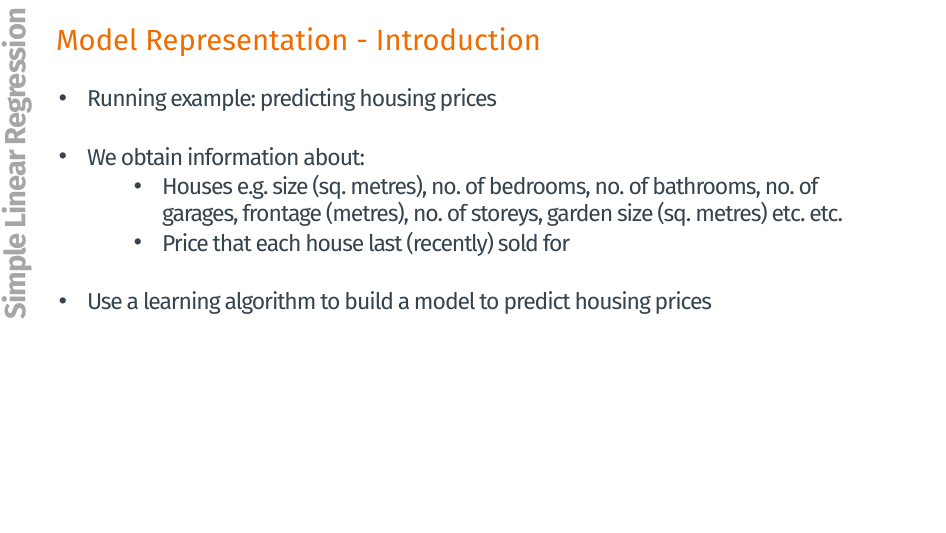

Model Representation - Introduction
Running example: predicting housing prices

We obtain information about:
Houses e.g. size (sq. metres), no. of bedrooms, no. of bathrooms, no. of garages, frontage (metres), no. of storeys, garden size (sq. metres) etc. etc.
Price that each house last (recently) sold for

Use a learning algorithm to build a model to predict housing prices

Simple Linear Regression